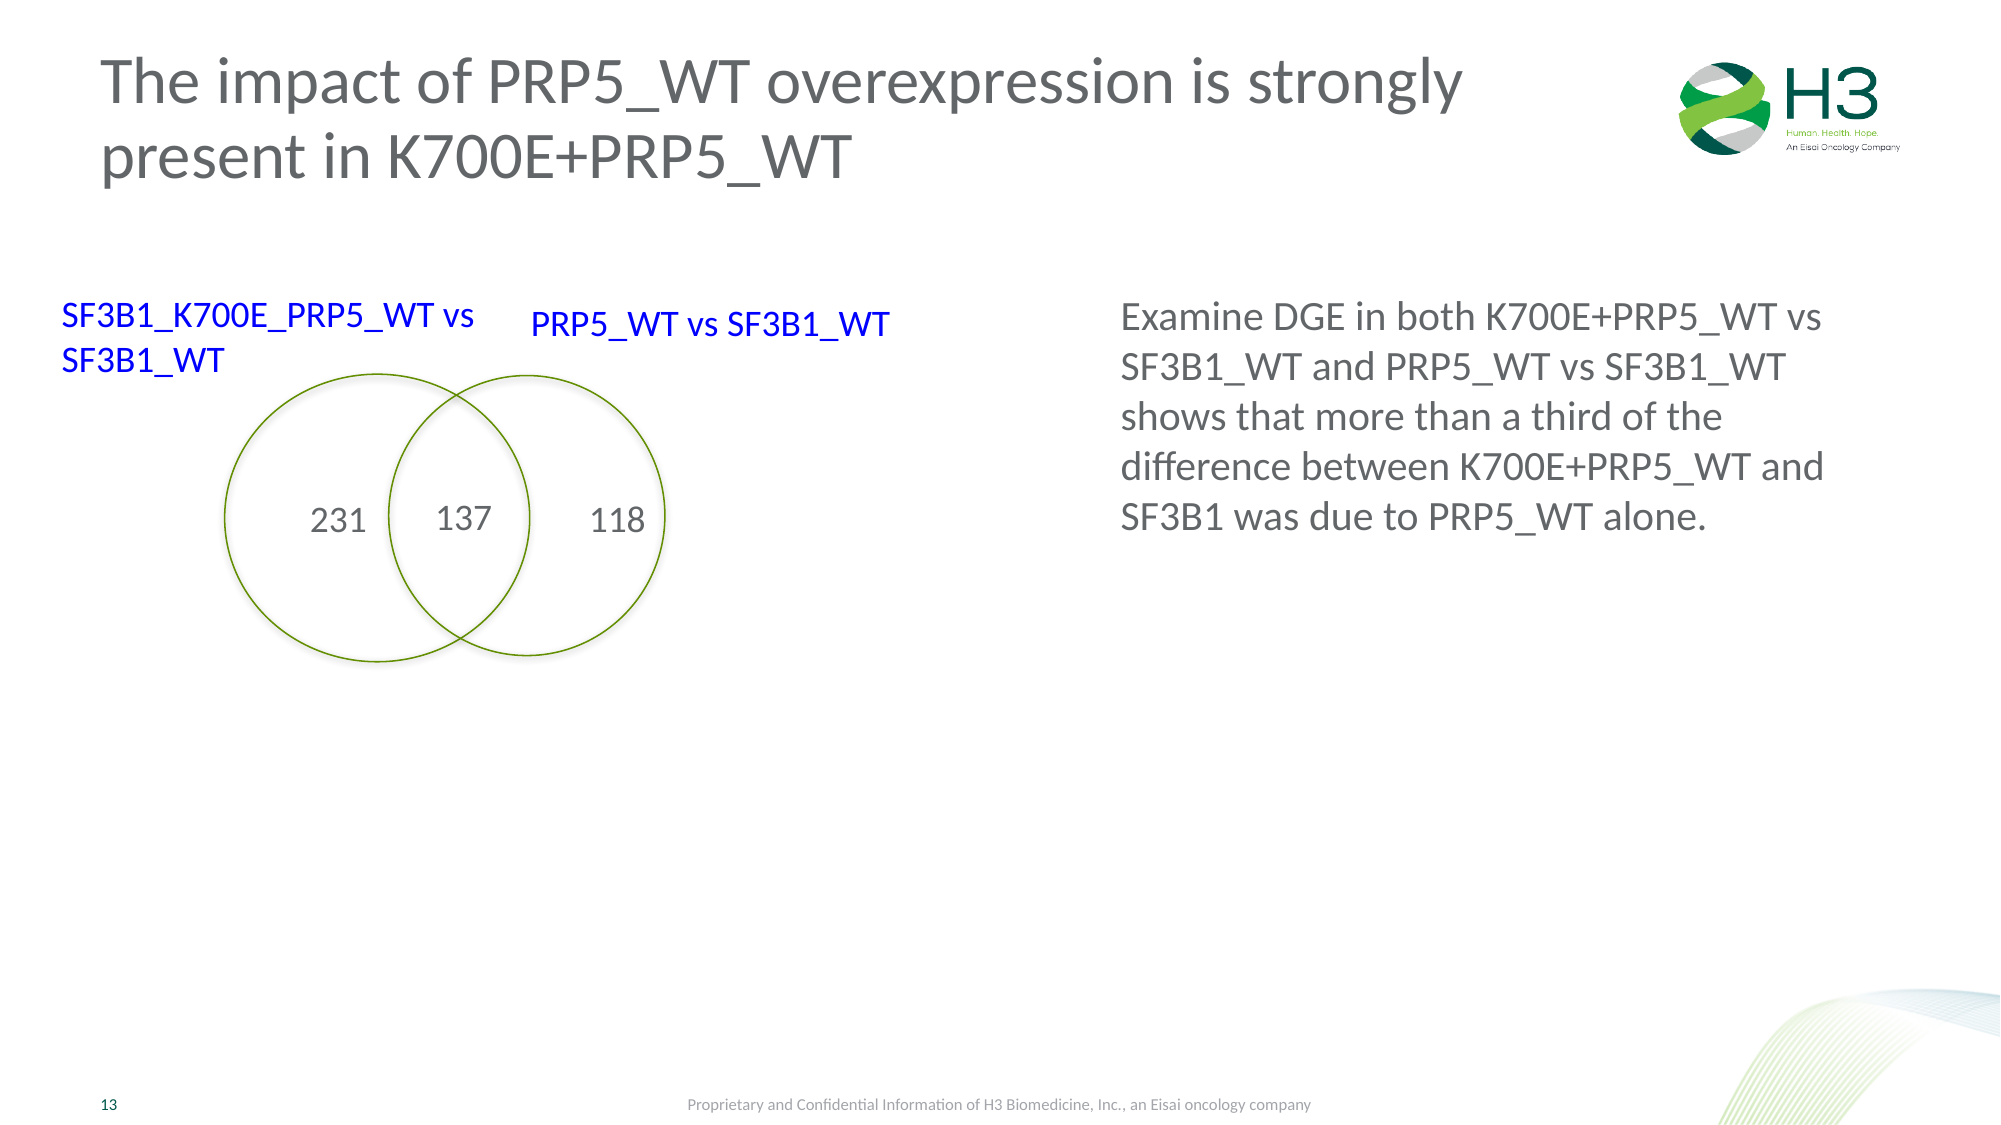

# The impact of PRP5_WT overexpression is strongly present in K700E+PRP5_WT
Examine DGE in both K700E+PRP5_WT vs SF3B1_WT and PRP5_WT vs SF3B1_WT shows that more than a third of the difference between K700E+PRP5_WT and SF3B1 was due to PRP5_WT alone.
SF3B1_K700E_PRP5_WT vs
SF3B1_WT
PRP5_WT vs SF3B1_WT

137
231
118
Proprietary and Confidential Information of H3 Biomedicine, Inc., an Eisai oncology company
13